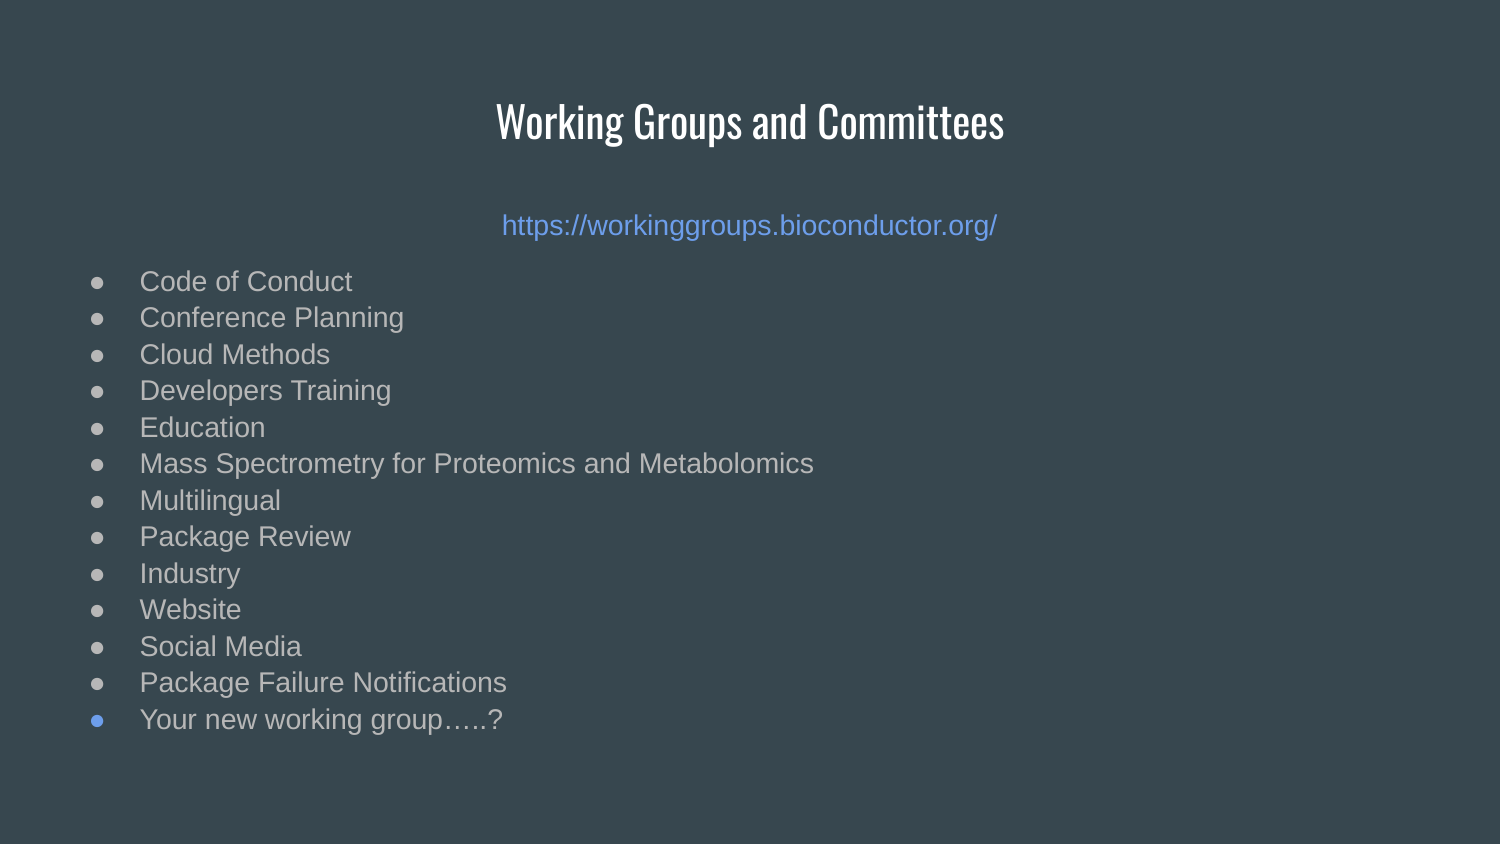

Working Groups and Committees

https://workinggroups.bioconductor.org/
Code of Conduct
Conference Planning
Cloud Methods
Developers Training
Education
Mass Spectrometry for Proteomics and Metabolomics
Multilingual
Package Review
Industry
Website
Social Media
Package Failure Notifications
Your new working group…..?